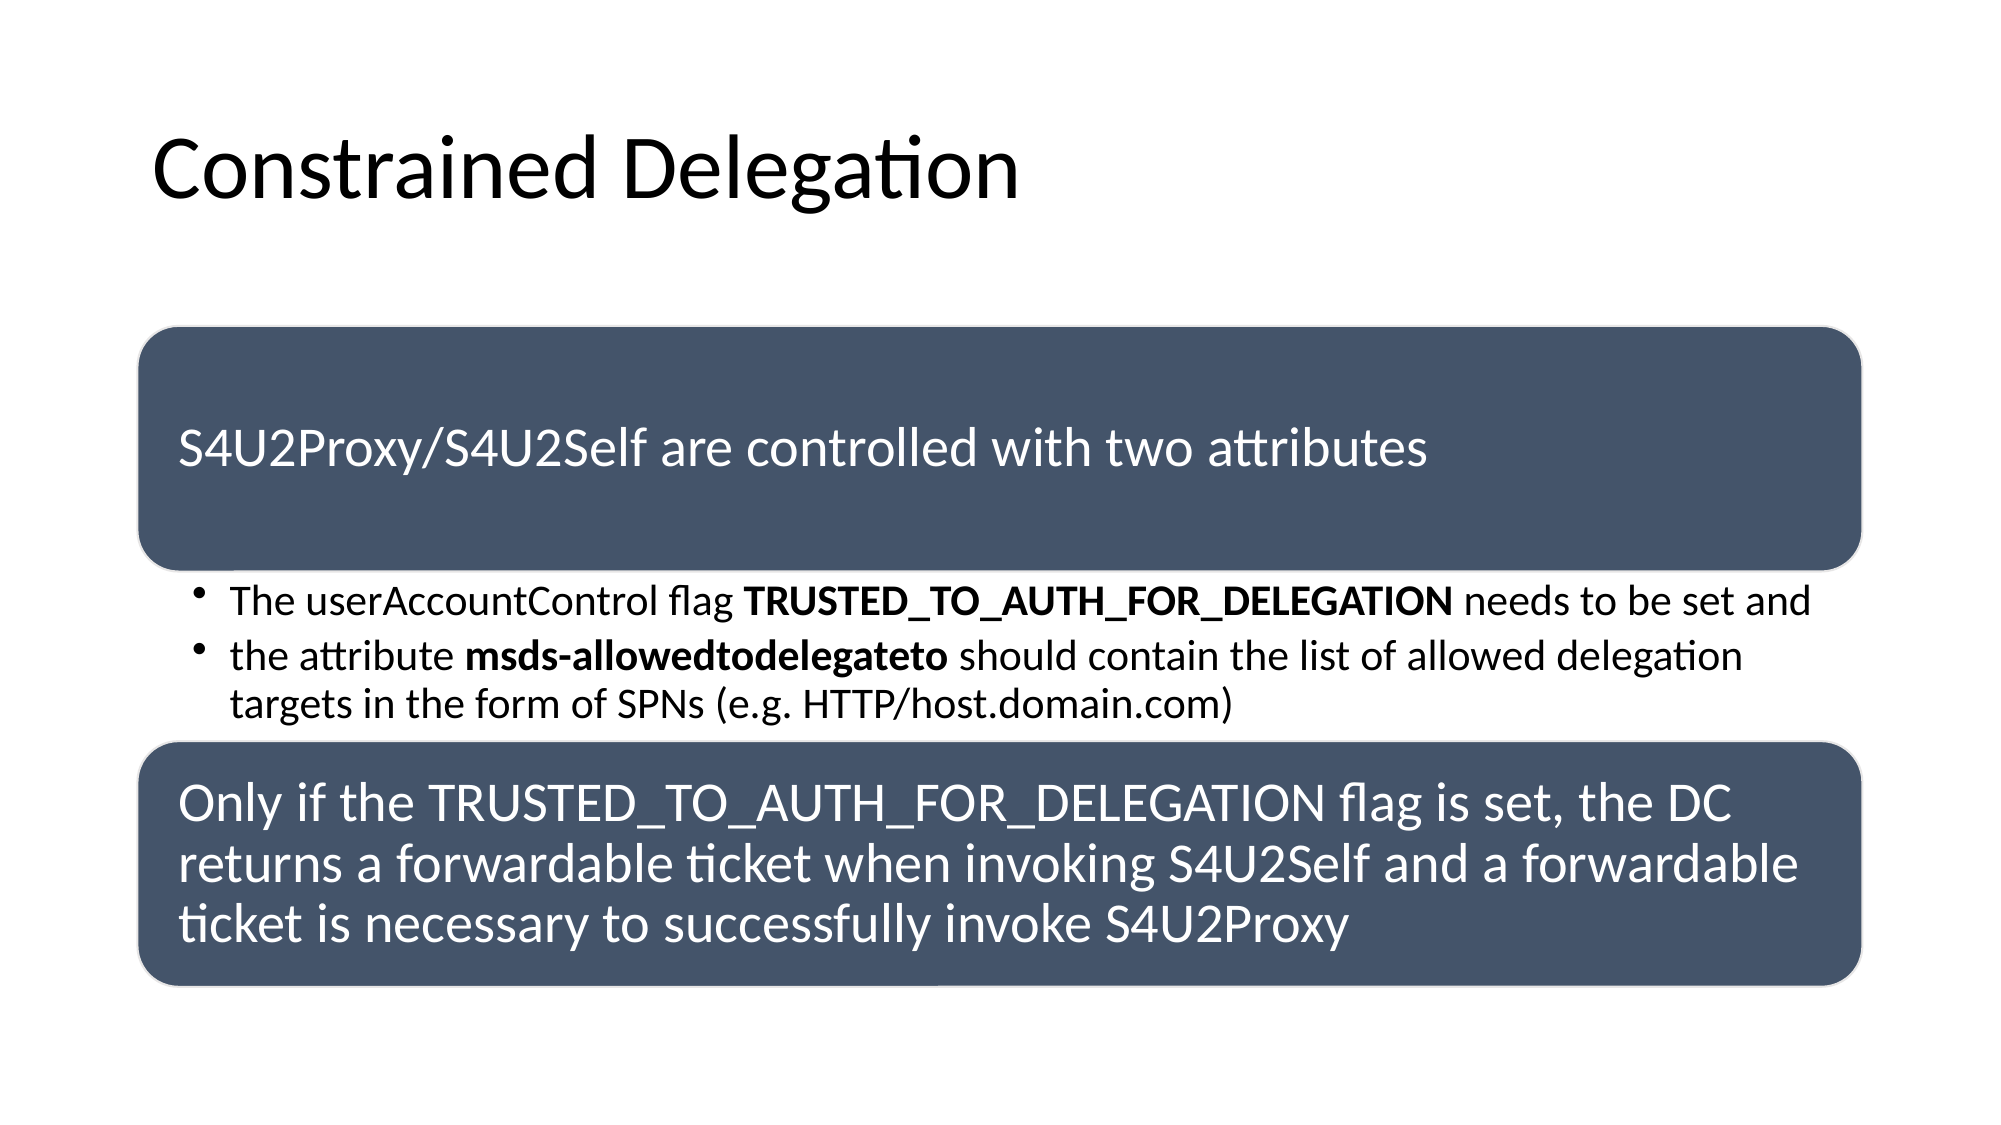

# Constrained Delegation
S4U2Proxy/S4U2Self are controlled with two attributes
The userAccountControl flag TRUSTED_TO_AUTH_FOR_DELEGATION needs to be set and
the attribute msds-allowedtodelegateto should contain the list of allowed delegation targets in the form of SPNs (e.g. HTTP/host.domain.com)
Only if the TRUSTED_TO_AUTH_FOR_DELEGATION flag is set, the DC returns a forwardable ticket when invoking S4U2Self and a forwardable ticket is necessary to successfully invoke S4U2Proxy